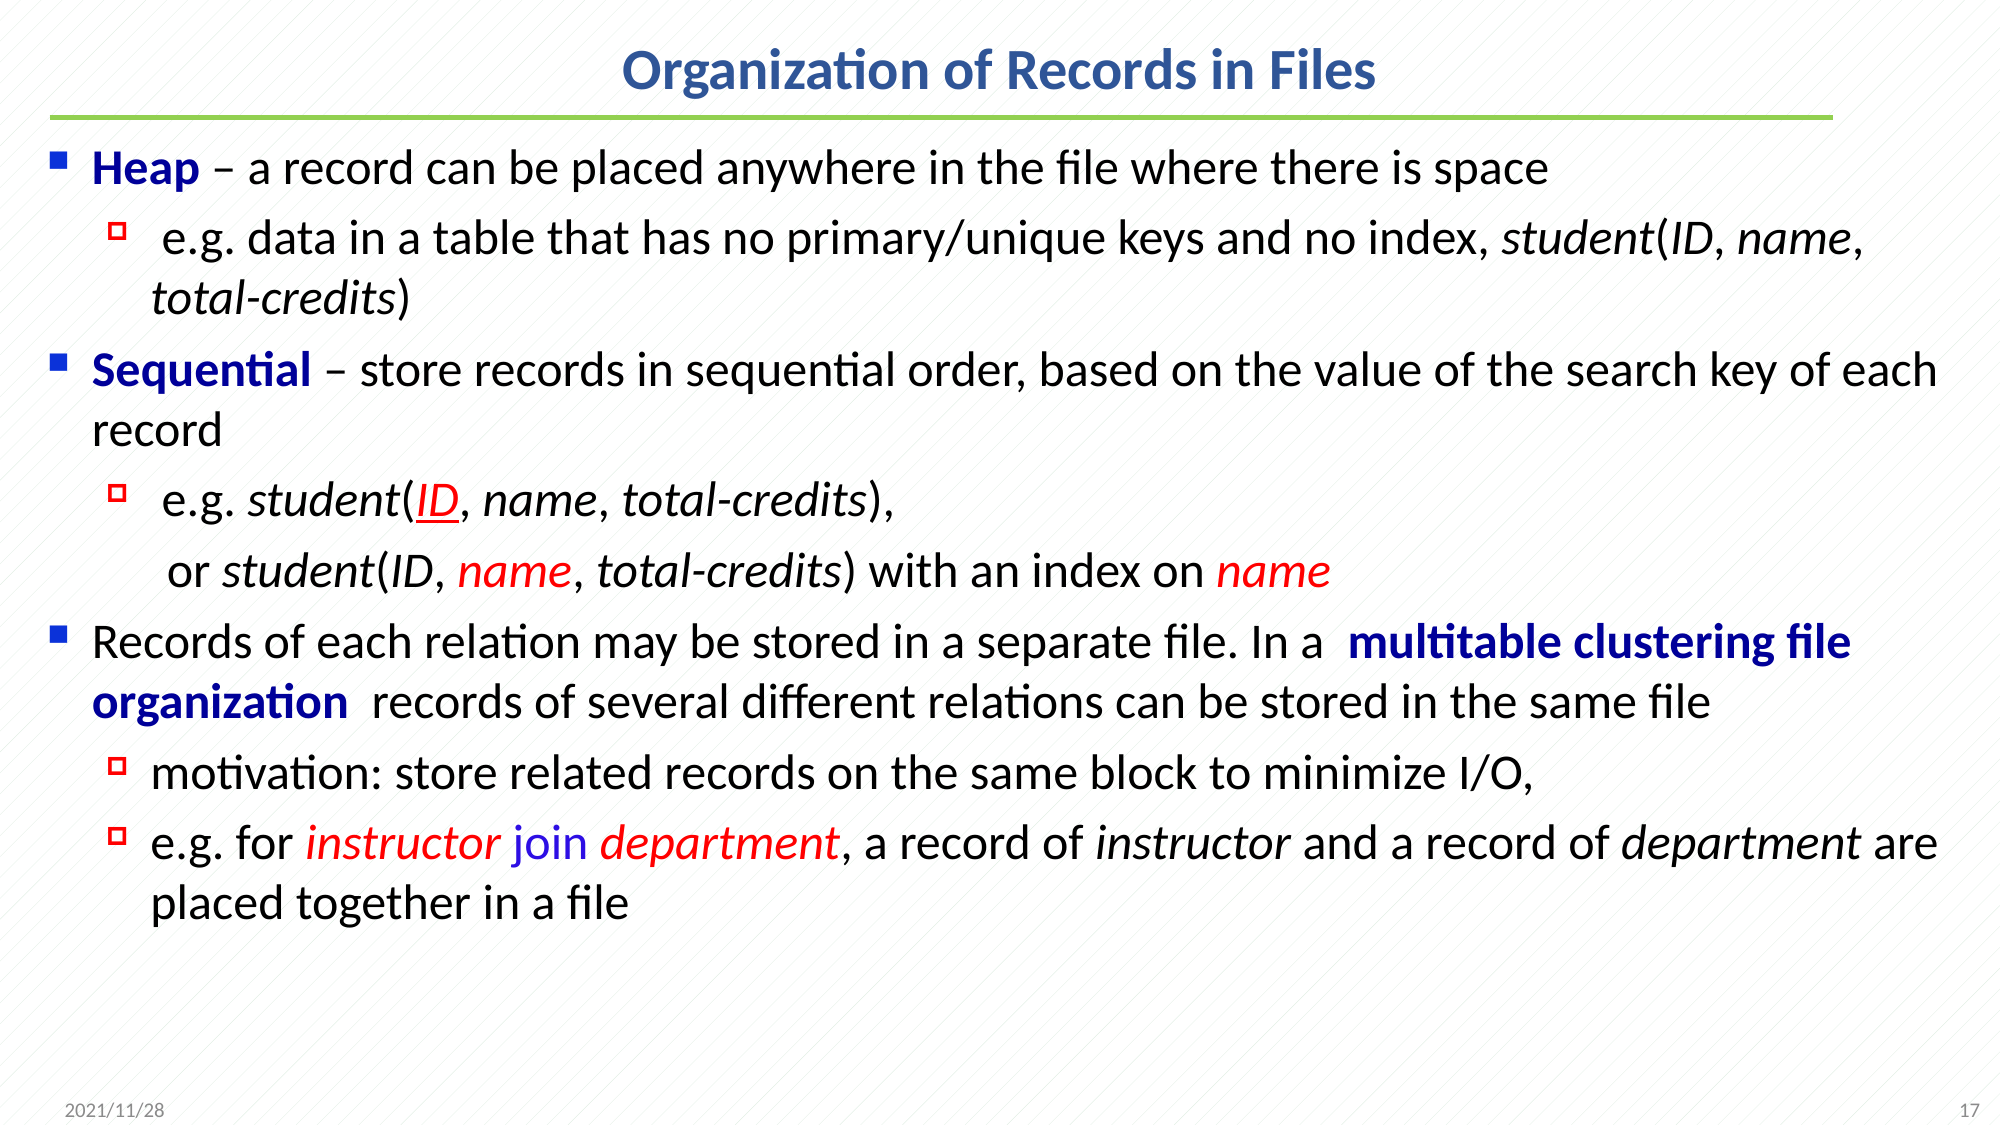

# Organization of Records in Files
Heap – a record can be placed anywhere in the file where there is space
 e.g. data in a table that has no primary/unique keys and no index, student(ID, name, total-credits)
Sequential – store records in sequential order, based on the value of the search key of each record
 e.g. student(ID, name, total-credits),
     or student(ID, name, total-credits) with an index on name
Records of each relation may be stored in a separate file. In a  multitable clustering file organization  records of several different relations can be stored in the same file
motivation: store related records on the same block to minimize I/O,
e.g. for instructor join department, a record of instructor and a record of department are placed together in a file

17
2021/11/28